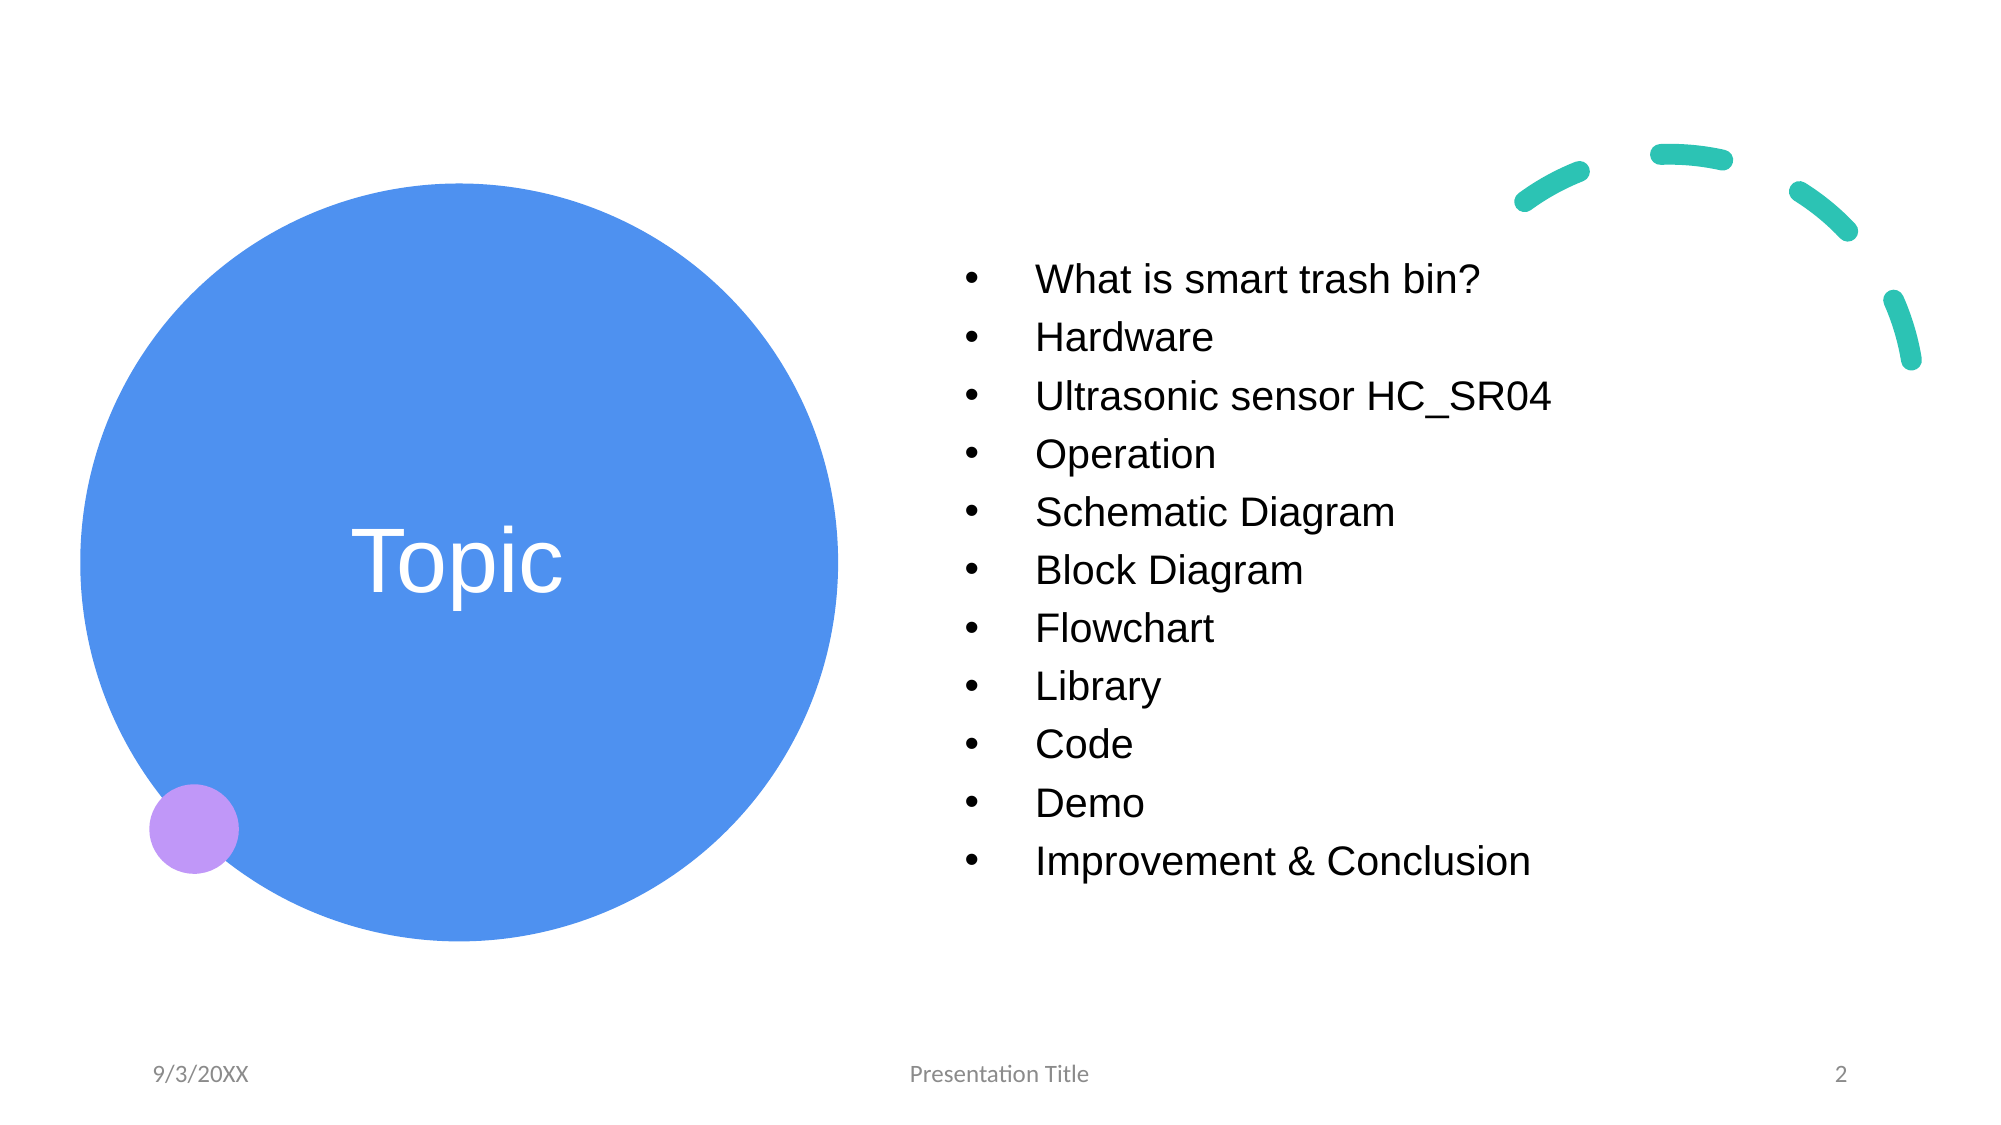

# Topic
What is smart trash bin?
Hardware
Ultrasonic sensor HC_SR04
Operation
Schematic Diagram
Block Diagram
Flowchart
Library
Code
Demo
Improvement & Conclusion

9/3/20XX
Presentation Title
2